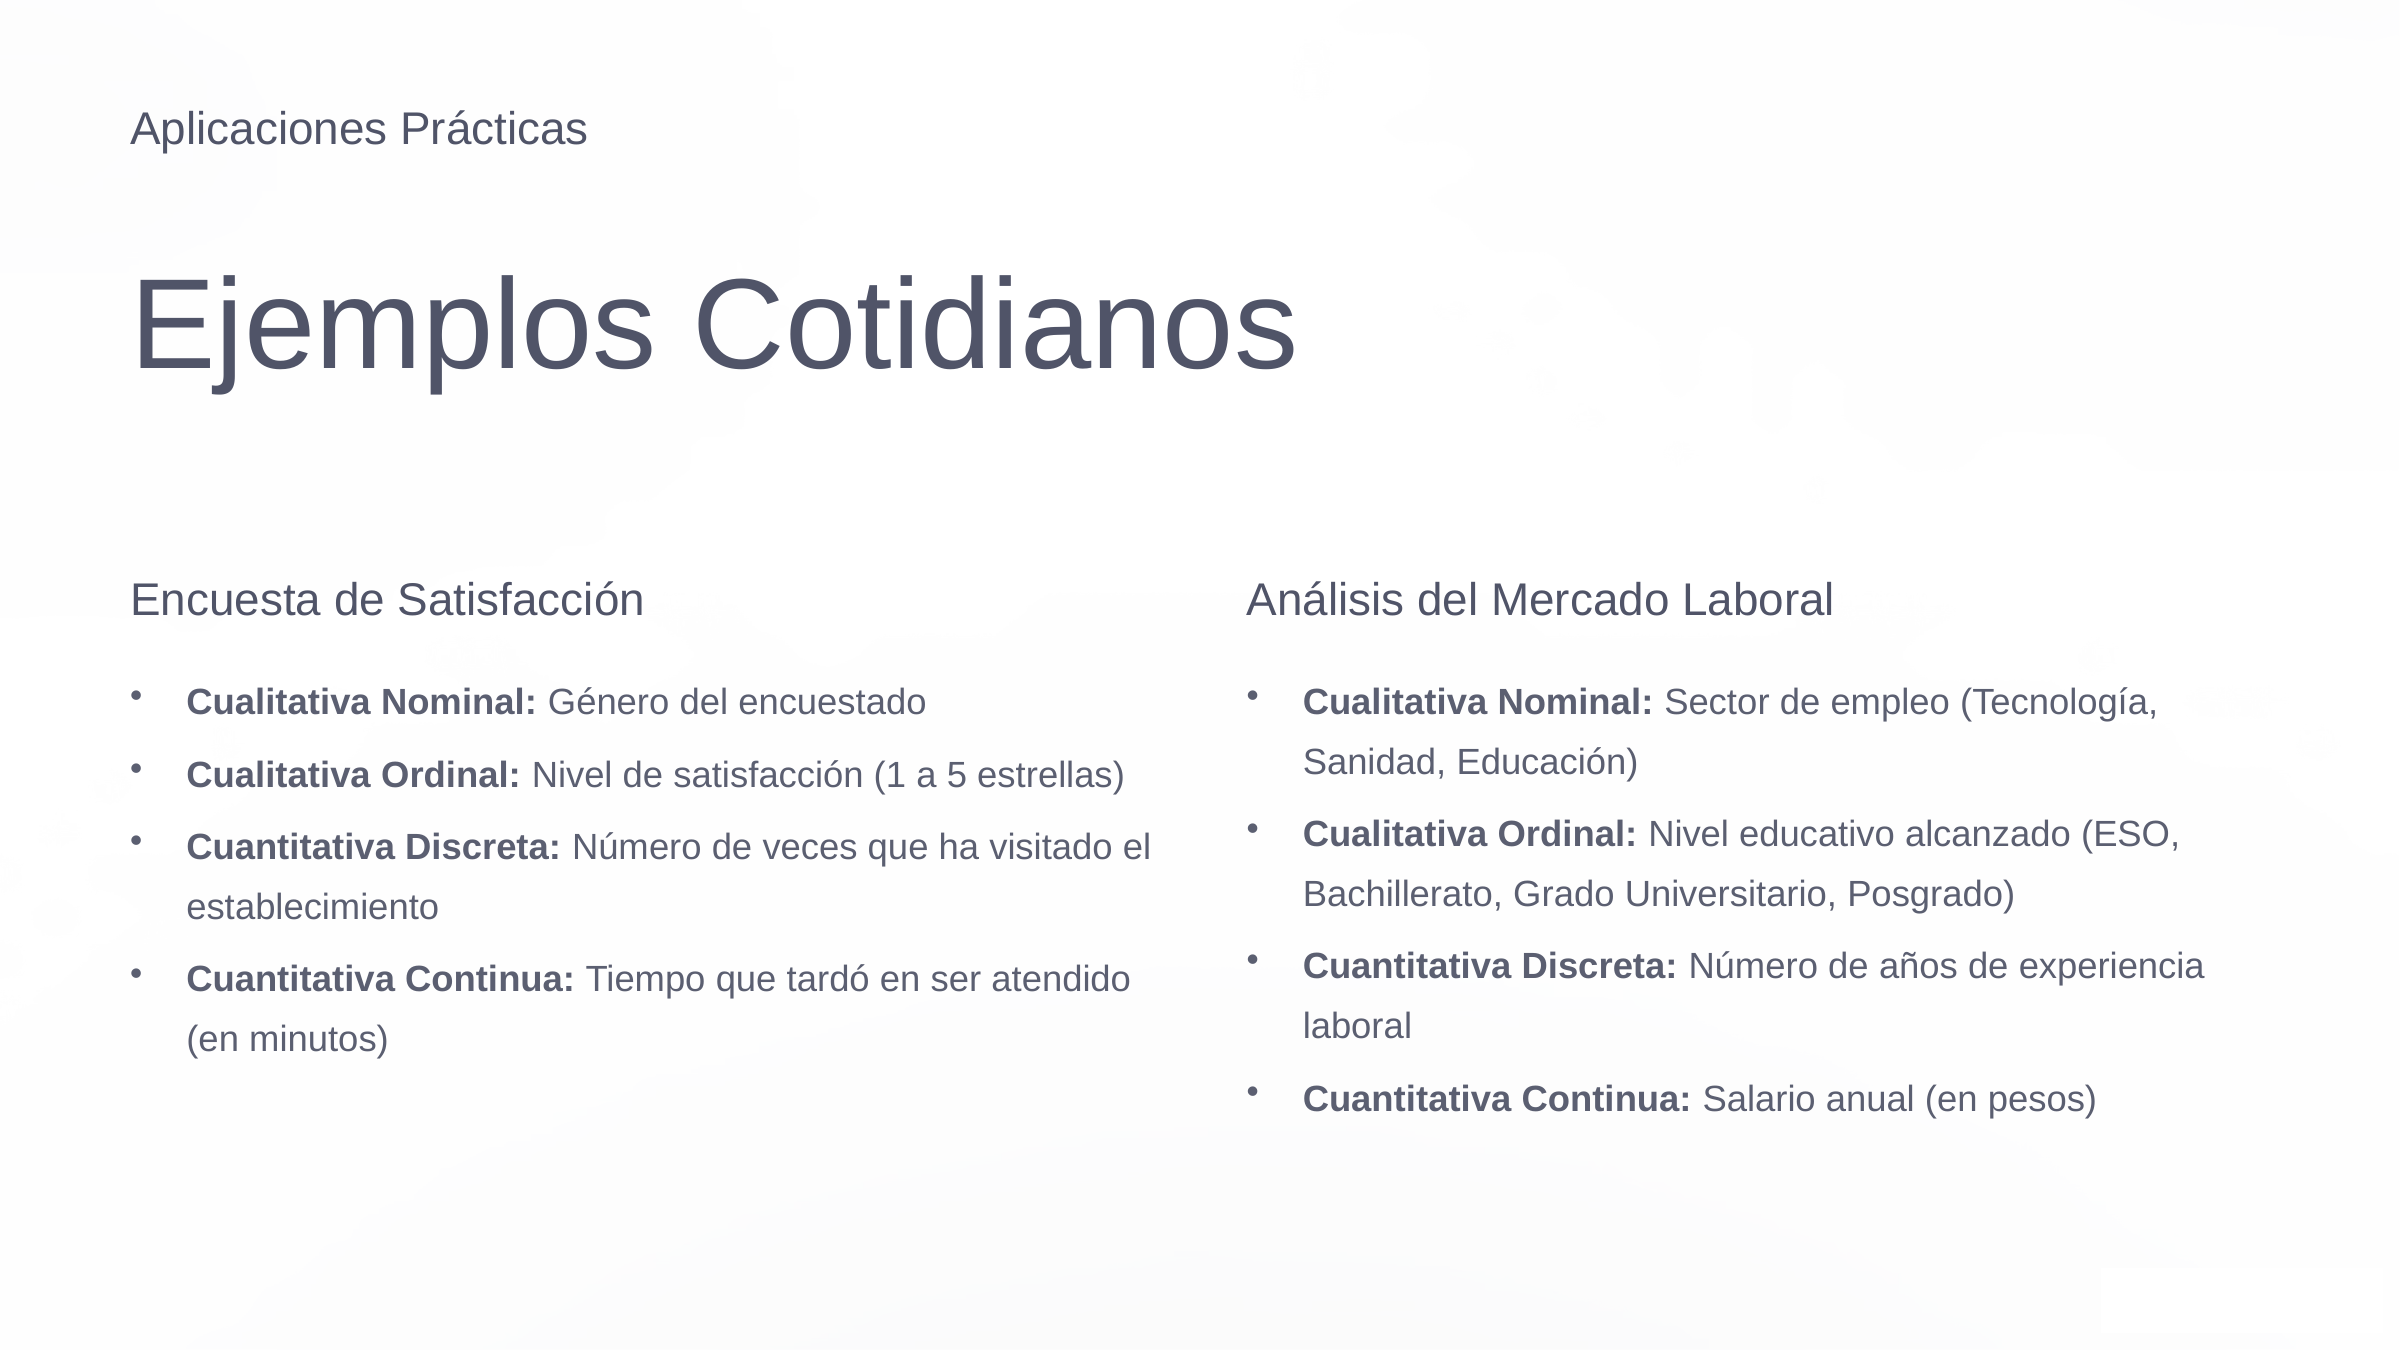

Aplicaciones Prácticas
Ejemplos Cotidianos
Encuesta de Satisfacción
Análisis del Mercado Laboral
Cualitativa Nominal: Género del encuestado
Cualitativa Nominal: Sector de empleo (Tecnología, Sanidad, Educación)
Cualitativa Ordinal: Nivel de satisfacción (1 a 5 estrellas)
Cualitativa Ordinal: Nivel educativo alcanzado (ESO, Bachillerato, Grado Universitario, Posgrado)
Cuantitativa Discreta: Número de veces que ha visitado el establecimiento
Cuantitativa Discreta: Número de años de experiencia laboral
Cuantitativa Continua: Tiempo que tardó en ser atendido (en minutos)
Cuantitativa Continua: Salario anual (en pesos)